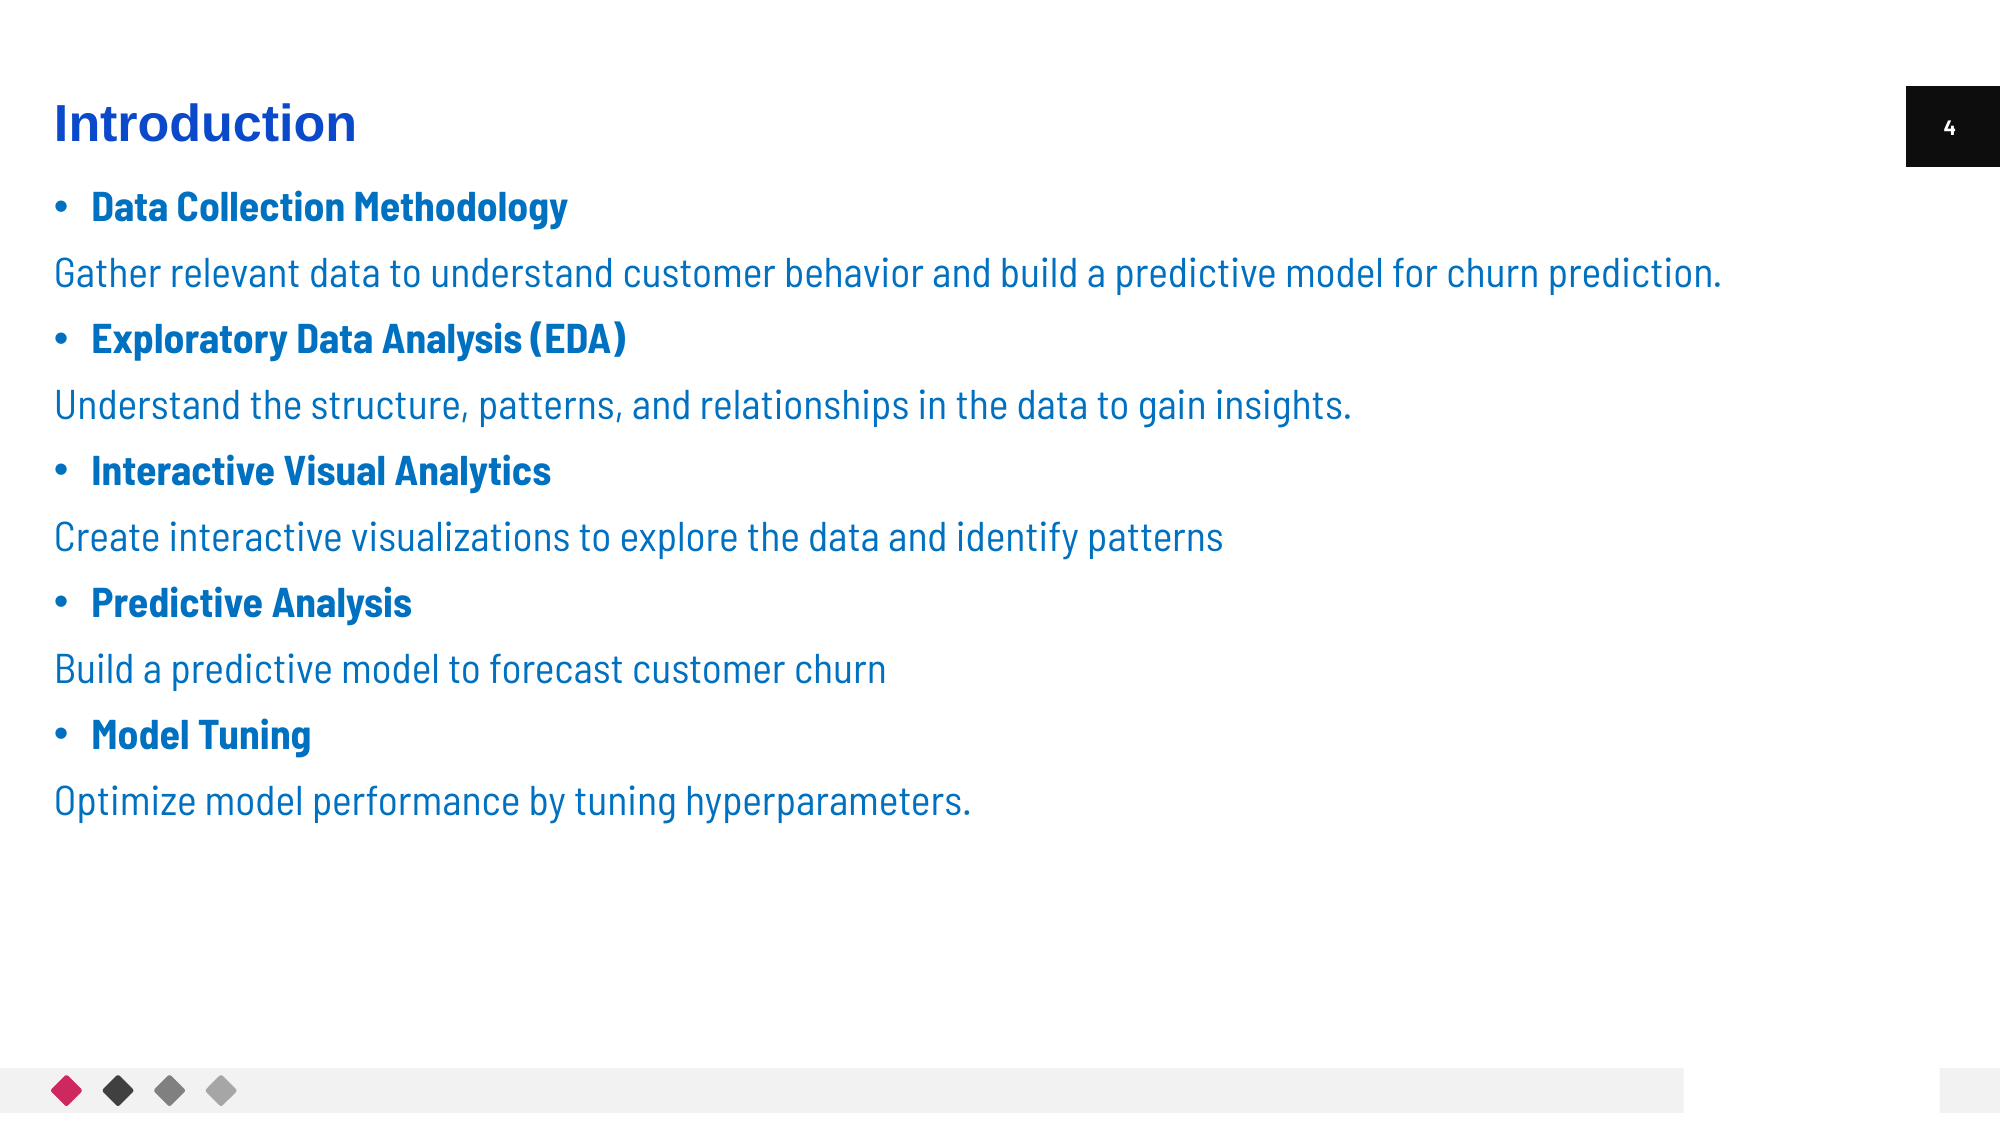

Introduction
4
Data Collection Methodology
Gather relevant data to understand customer behavior and build a predictive model for churn prediction.
Exploratory Data Analysis (EDA)
Understand the structure, patterns, and relationships in the data to gain insights.
Interactive Visual Analytics
Create interactive visualizations to explore the data and identify patterns
Predictive Analysis
Build a predictive model to forecast customer churn
Model Tuning
Optimize model performance by tuning hyperparameters.

4